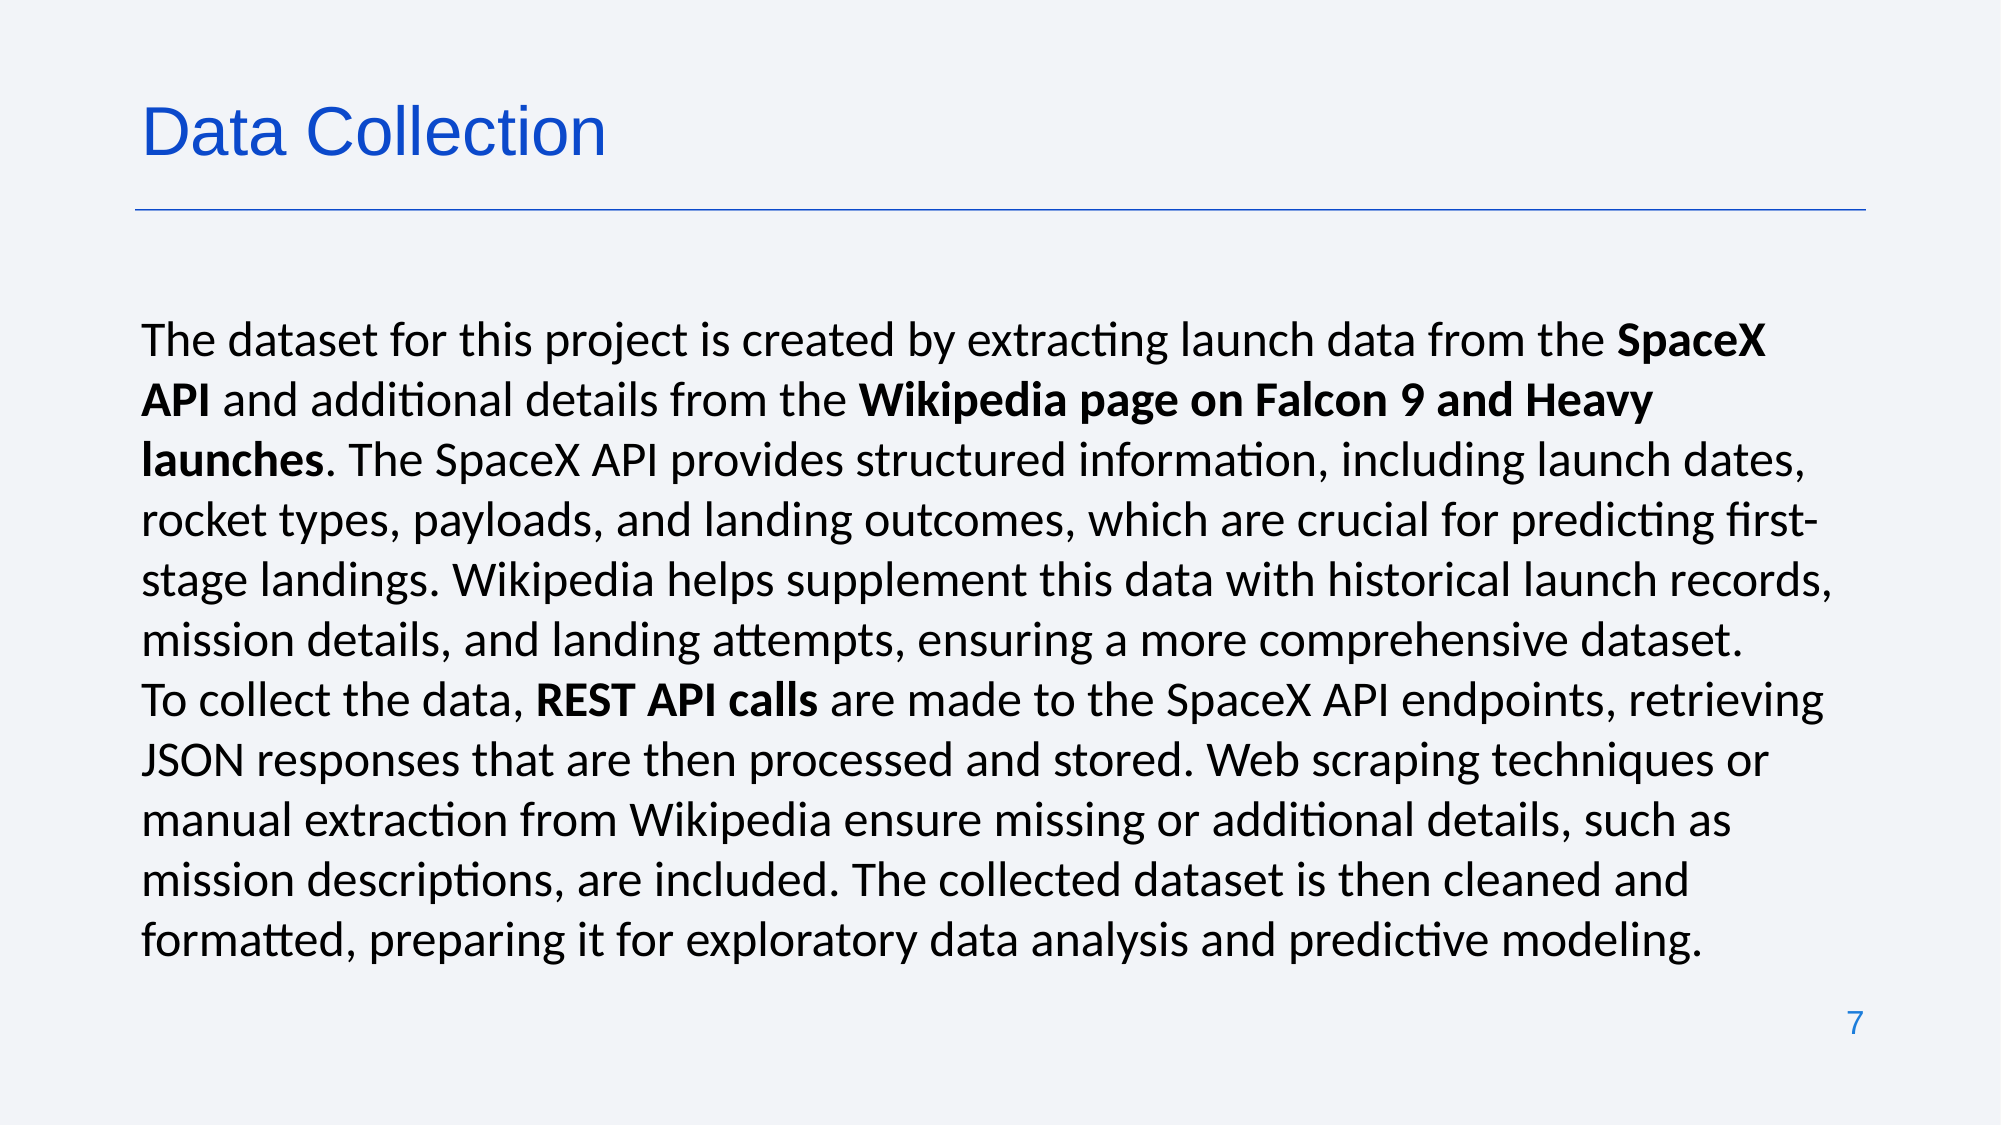

Data Collection
The dataset for this project is created by extracting launch data from the SpaceX API and additional details from the Wikipedia page on Falcon 9 and Heavy launches. The SpaceX API provides structured information, including launch dates, rocket types, payloads, and landing outcomes, which are crucial for predicting first-stage landings. Wikipedia helps supplement this data with historical launch records, mission details, and landing attempts, ensuring a more comprehensive dataset.
To collect the data, REST API calls are made to the SpaceX API endpoints, retrieving JSON responses that are then processed and stored. Web scraping techniques or manual extraction from Wikipedia ensure missing or additional details, such as mission descriptions, are included. The collected dataset is then cleaned and formatted, preparing it for exploratory data analysis and predictive modeling.

7